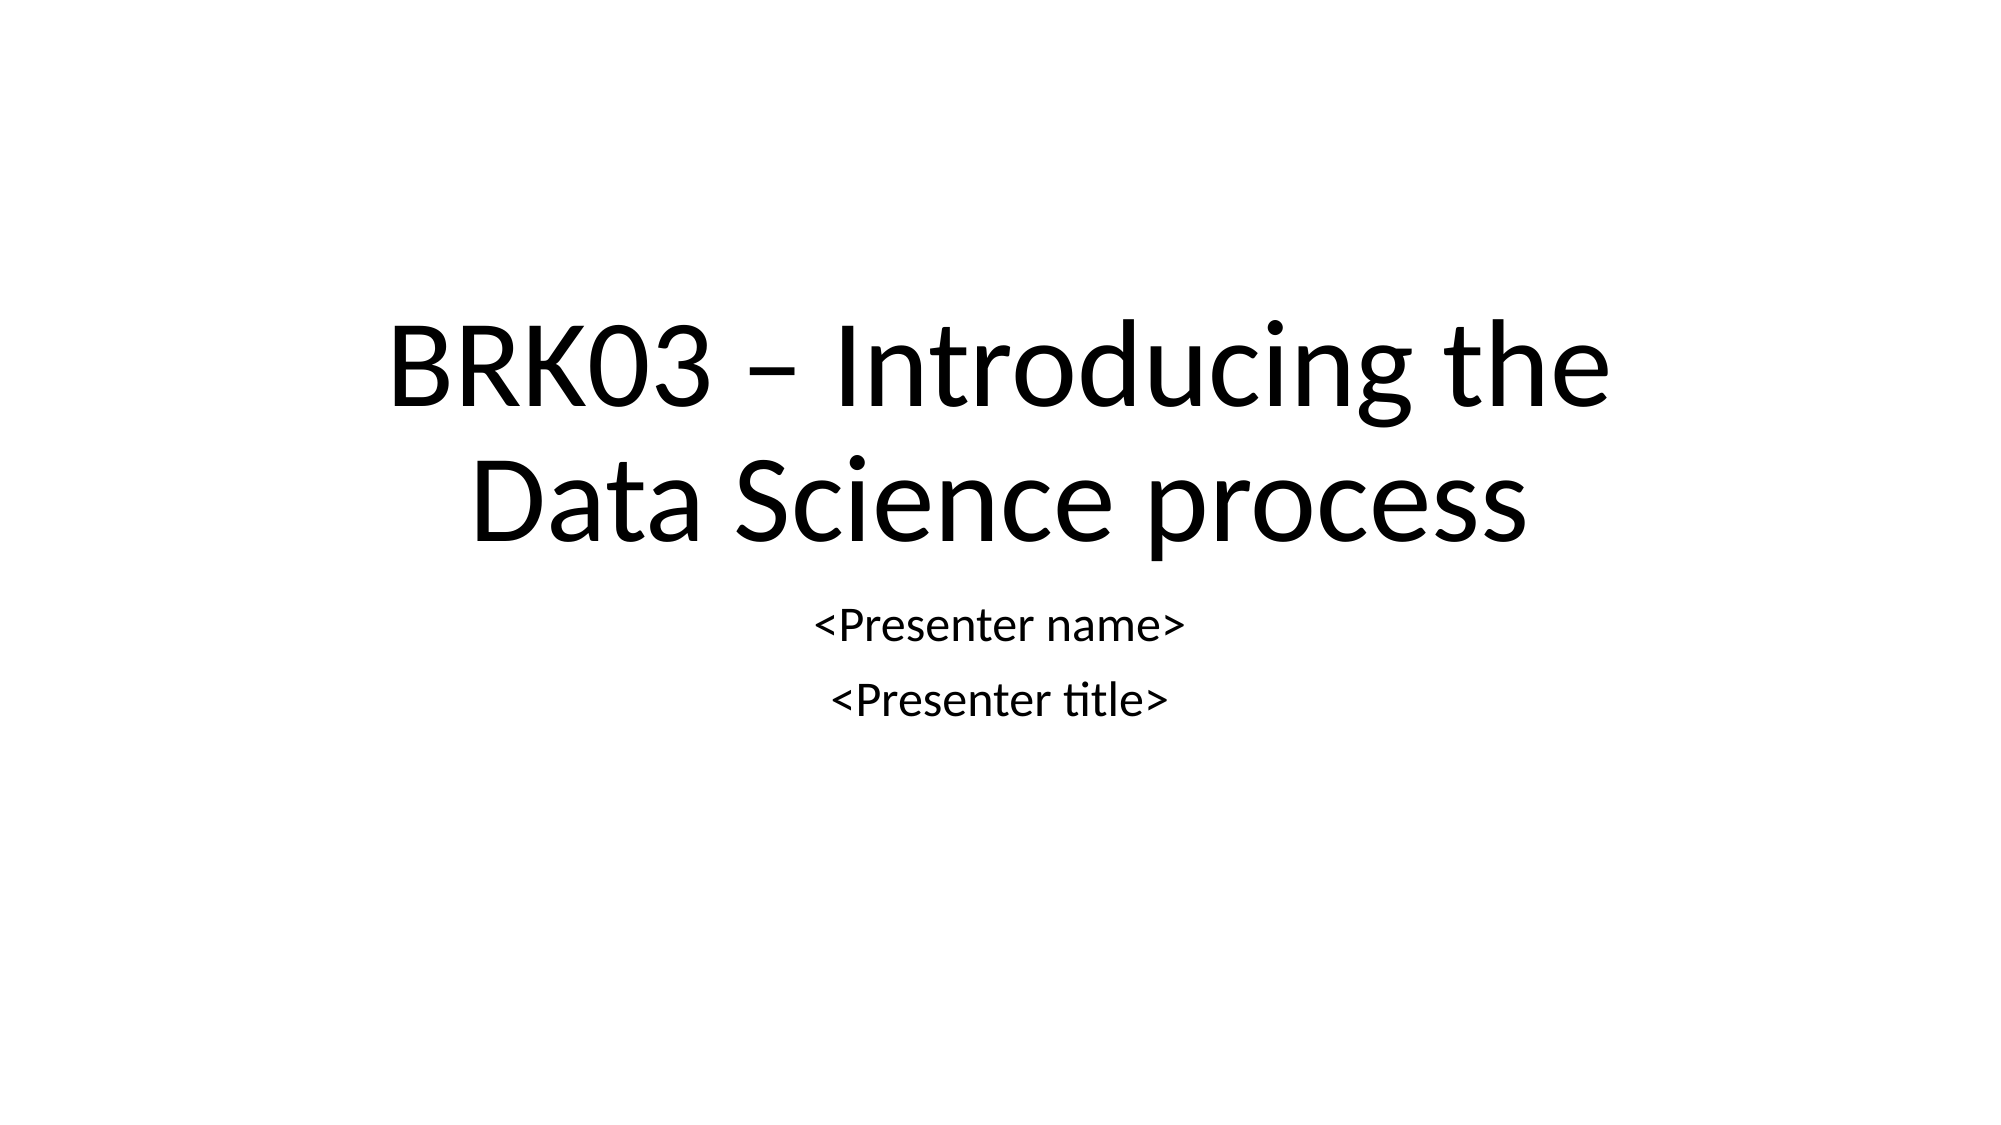

# BRK03 – Introducing the Data Science process
<Presenter name>
<Presenter title>